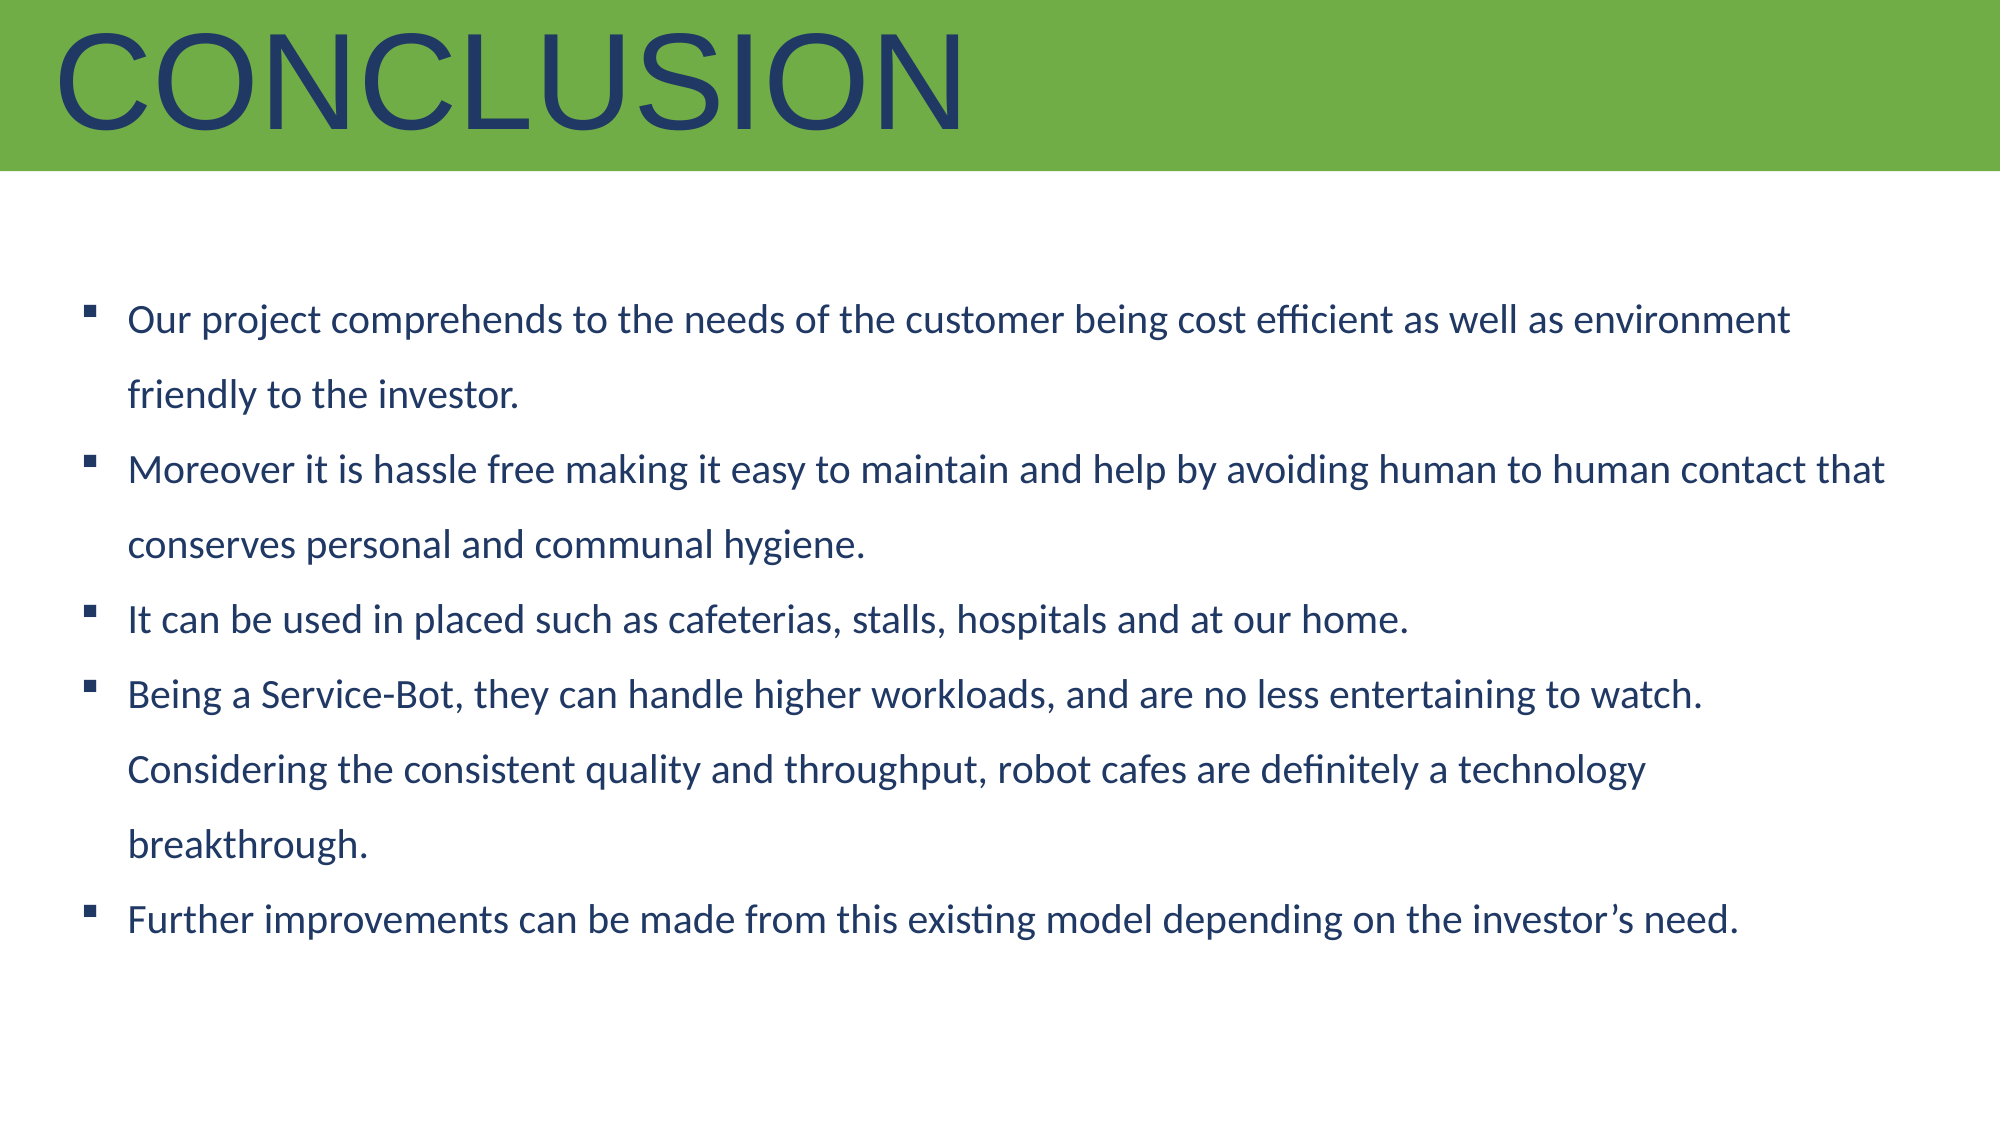

# CONCLUSION

Our project comprehends to the needs of the customer being cost efficient as well as environment friendly to the investor.
Moreover it is hassle free making it easy to maintain and help by avoiding human to human contact that conserves personal and communal hygiene.
It can be used in placed such as cafeterias, stalls, hospitals and at our home.
Being a Service-Bot, they can handle higher workloads, and are no less entertaining to watch. Considering the consistent quality and throughput, robot cafes are definitely a technology breakthrough.
Further improvements can be made from this existing model depending on the investor’s need.